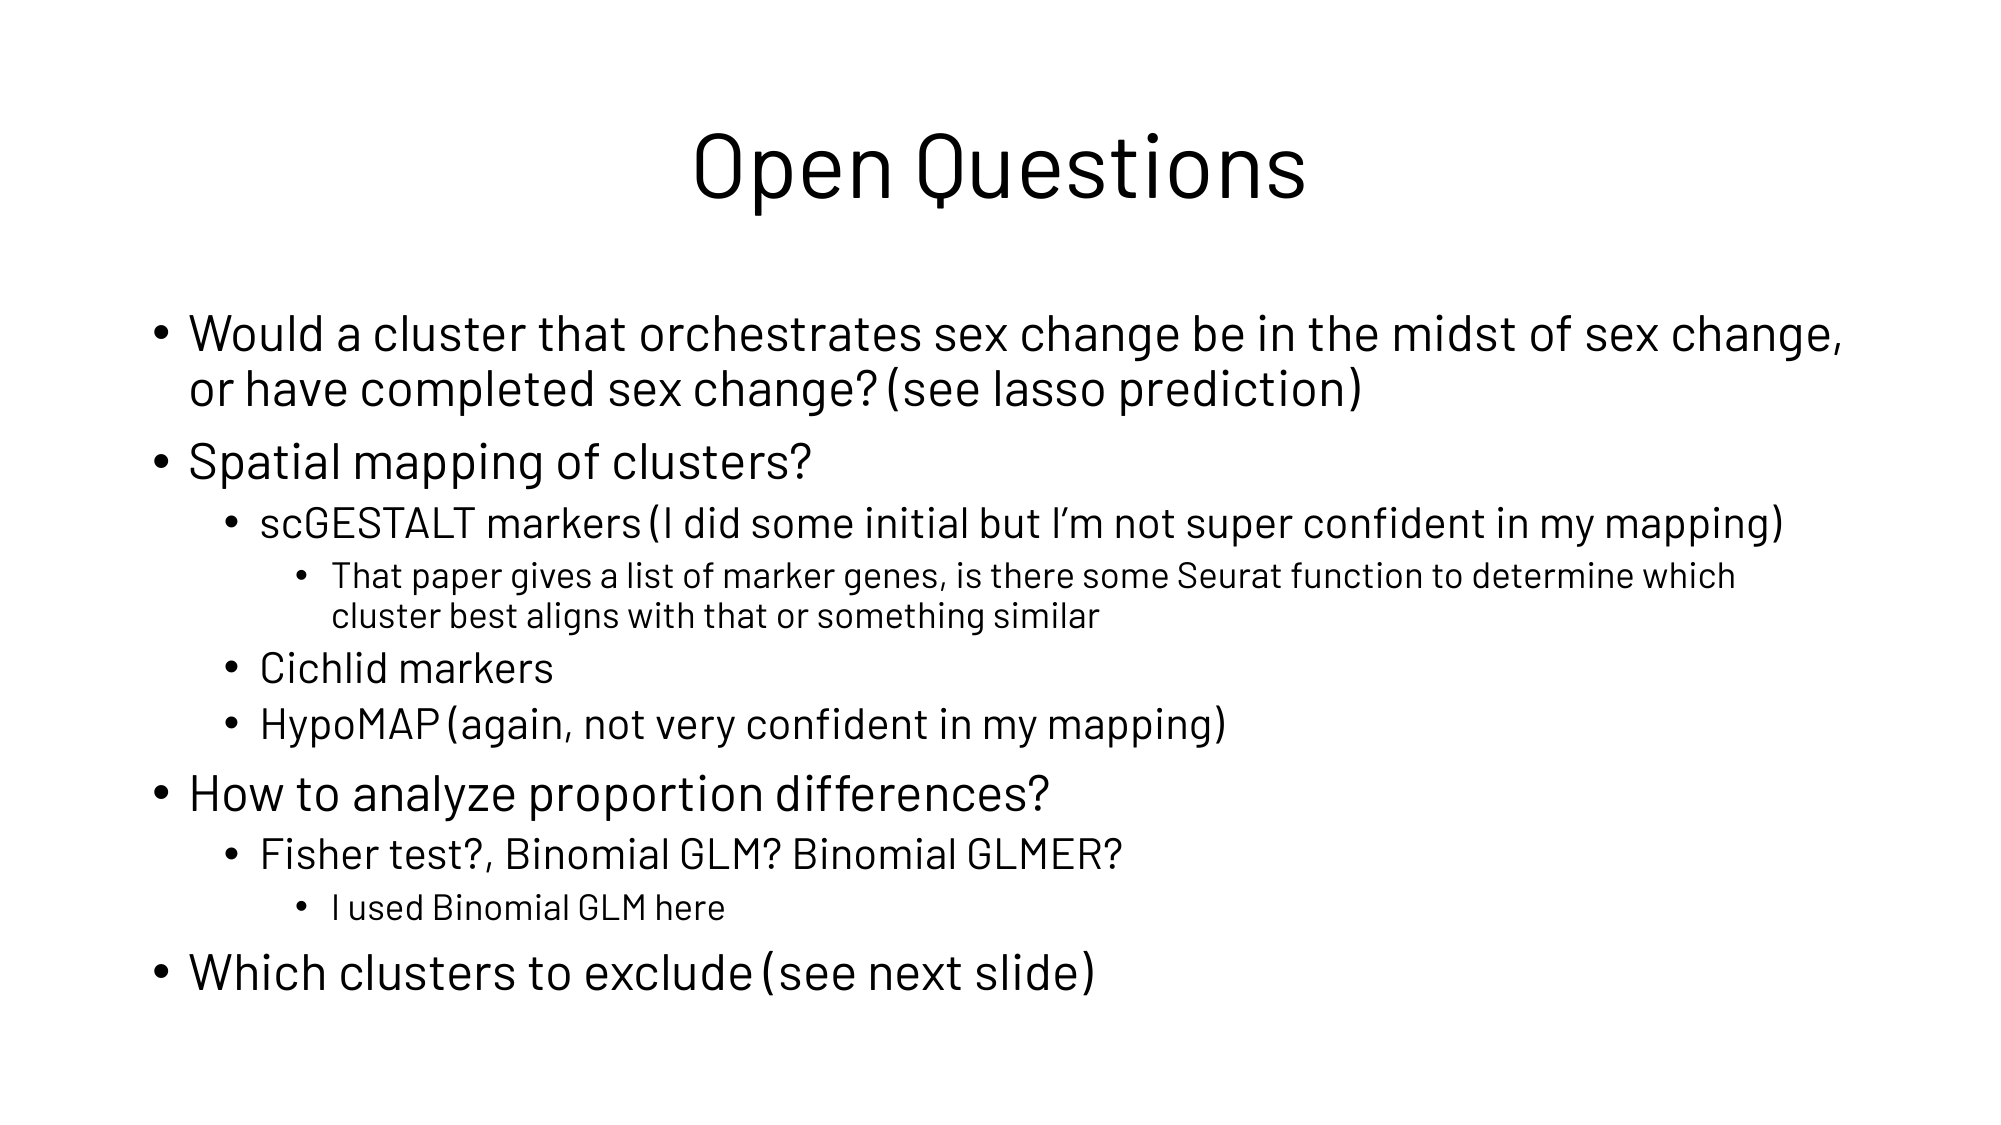

# Open Questions
Would a cluster that orchestrates sex change be in the midst of sex change, or have completed sex change? (see lasso prediction)
Spatial mapping of clusters?
scGESTALT markers (I did some initial but I’m not super confident in my mapping)
That paper gives a list of marker genes, is there some Seurat function to determine which cluster best aligns with that or something similar
Cichlid markers
HypoMAP (again, not very confident in my mapping)
How to analyze proportion differences?
Fisher test?, Binomial GLM? Binomial GLMER?
I used Binomial GLM here
Which clusters to exclude (see next slide)